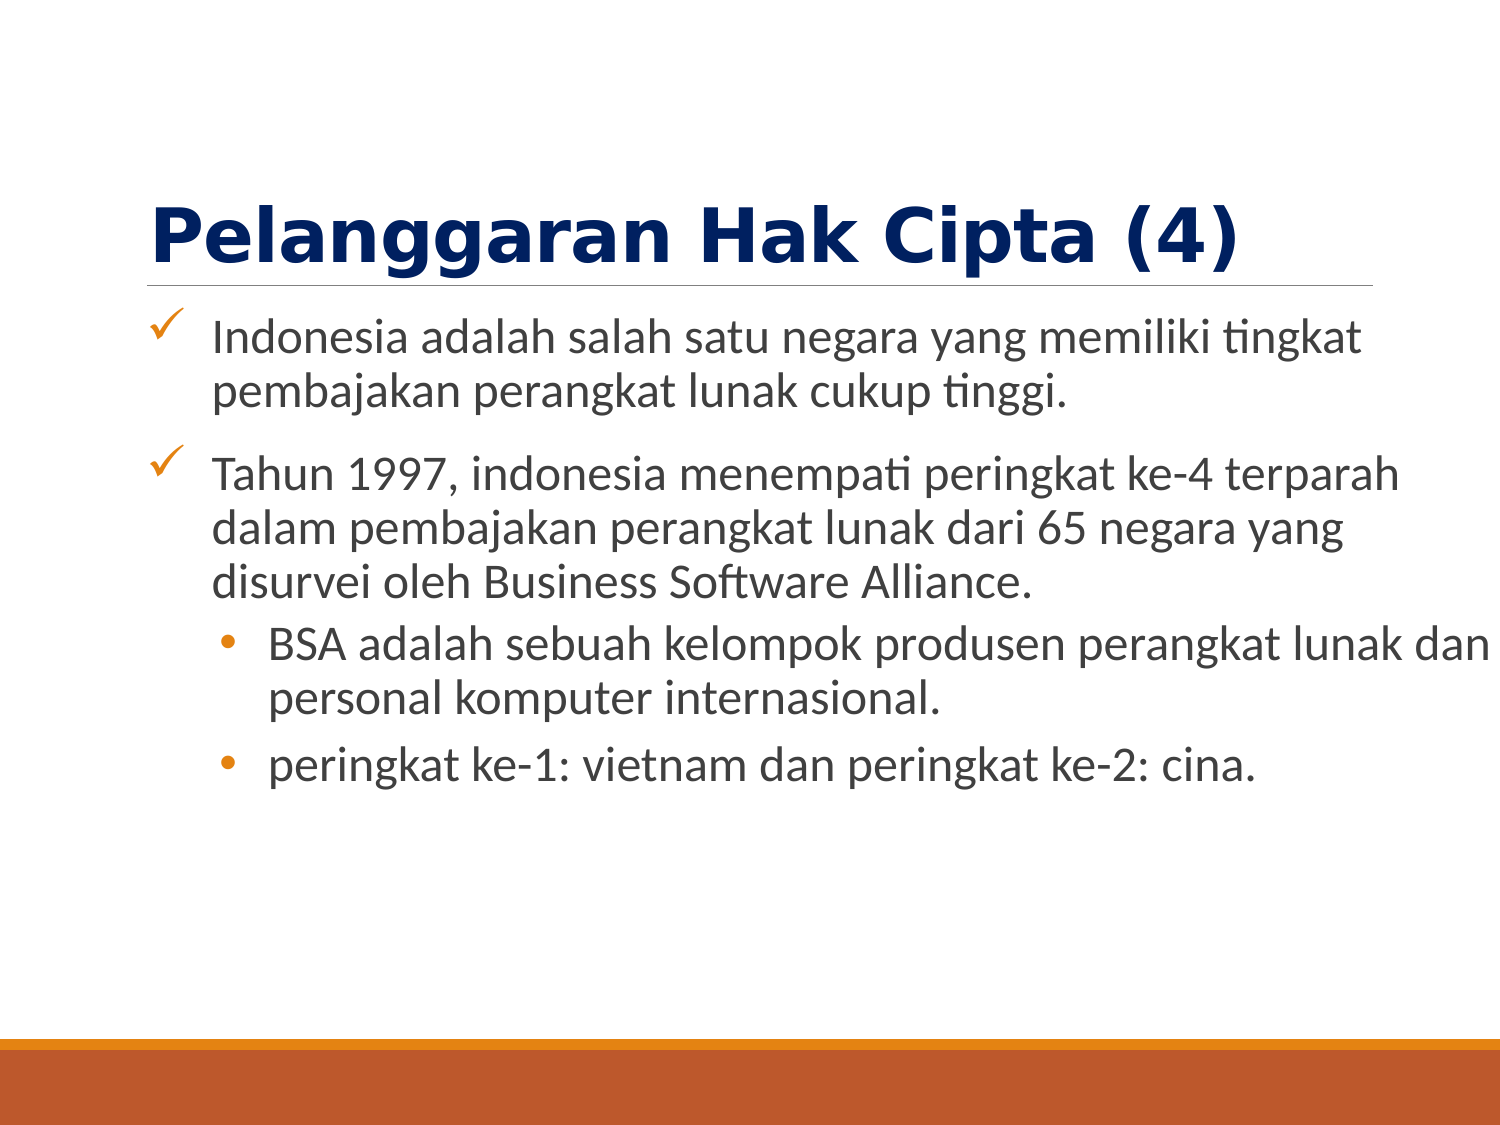

# Pelanggaran Hak Cipta (4)
Indonesia adalah salah satu negara yang memiliki tingkat pembajakan perangkat lunak cukup tinggi.
Tahun 1997, indonesia menempati peringkat ke-4 terparah dalam pembajakan perangkat lunak dari 65 negara yang disurvei oleh Business Software Alliance.
BSA adalah sebuah kelompok produsen perangkat lunak dan personal komputer internasional.
peringkat ke-1: vietnam dan peringkat ke-2: cina.